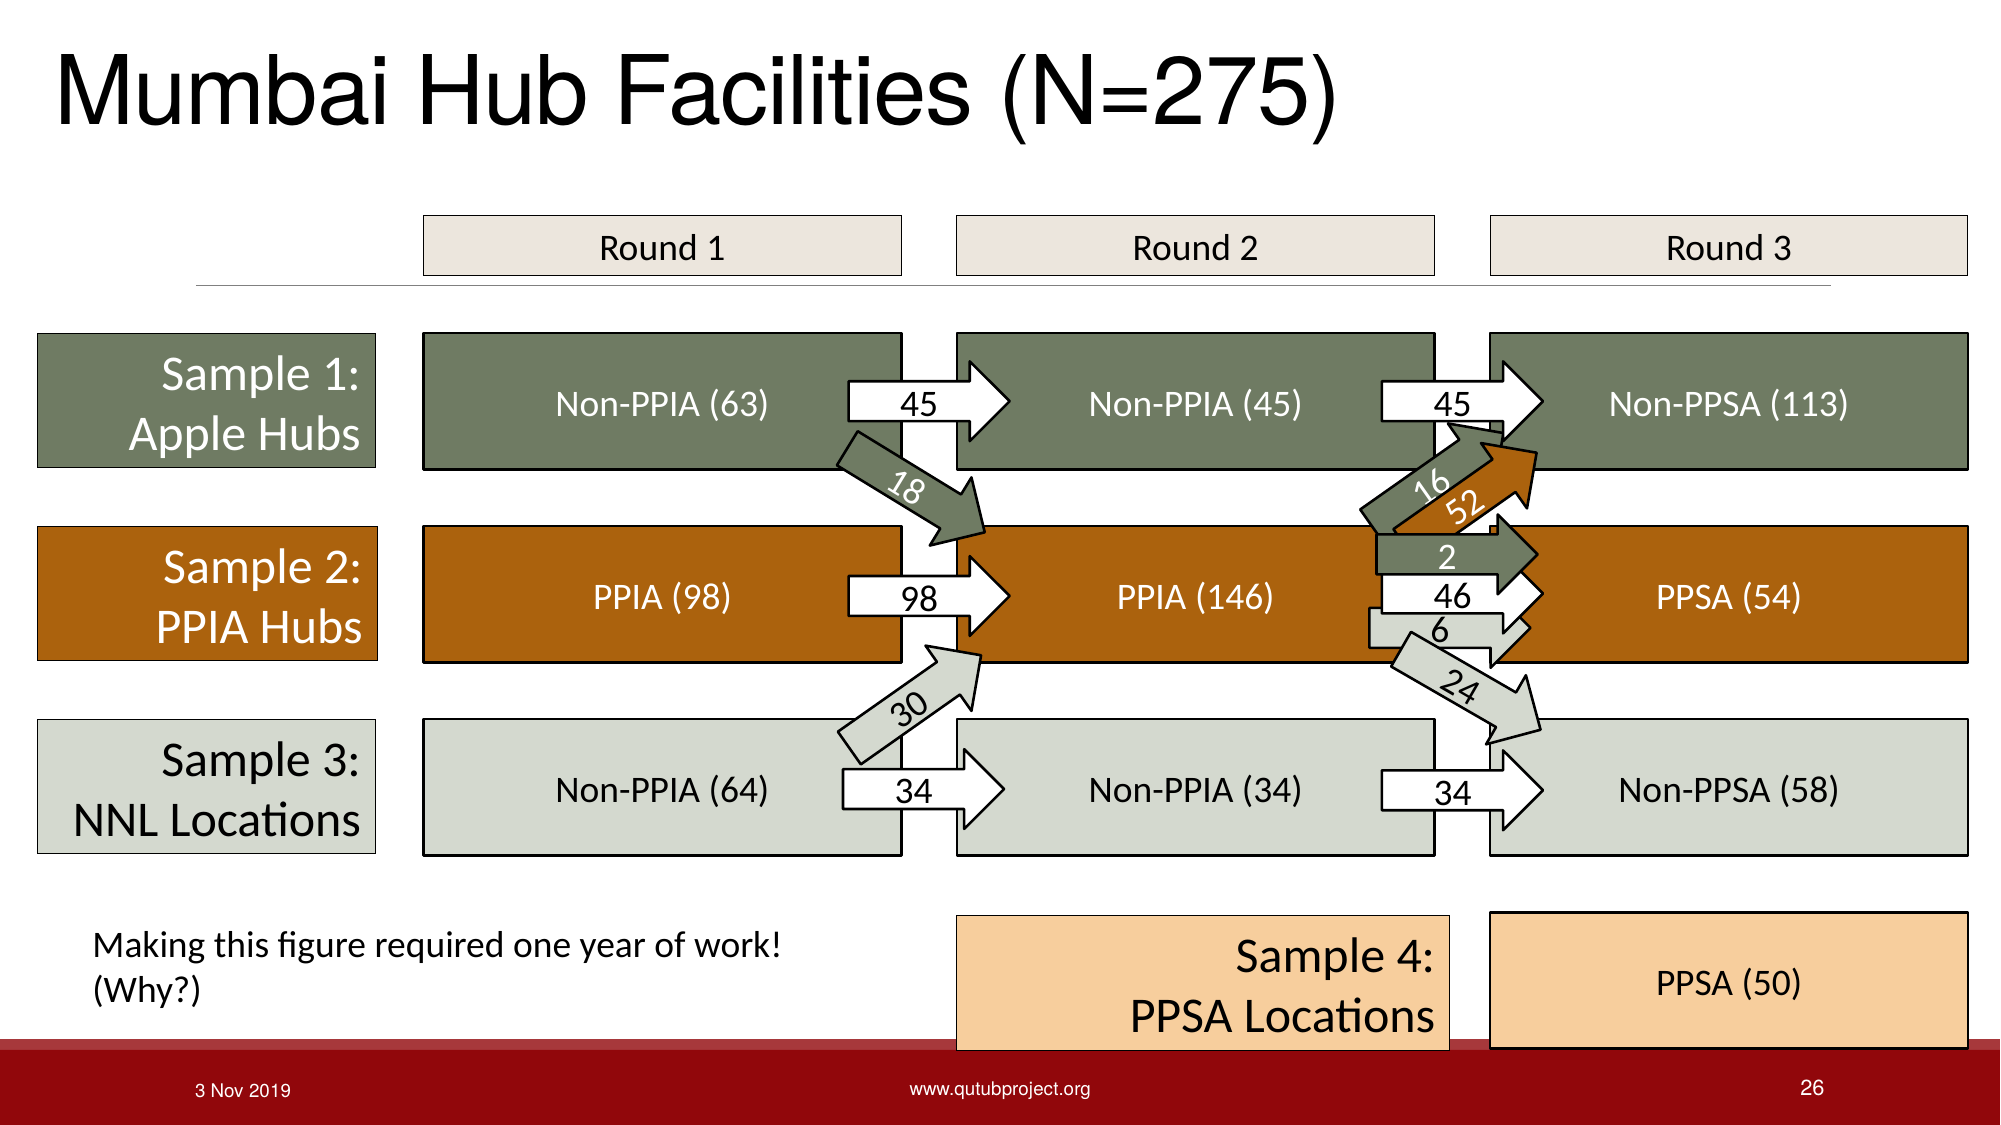

# Mumbai Hub Facilities (N=275)
Round 1
Round 2
Round 3
Sample 1:
Apple Hubs
Non-PPIA (63)
Non-PPIA (45)
Non-PPSA (113)
45
45
16
18
52
2
PPIA (98)
PPIA (146)
PPSA (54)
Sample 2:
PPIA Hubs
46
98
6
24
30
Non-PPSA (58)
Sample 3:
NNL Locations
Non-PPIA (64)
Non-PPIA (34)
34
34
Making this figure required one year of work!
(Why?)
PPSA (50)
Sample 4:
PPSA Locations
3 Nov 2019
www.qutubproject.org
26